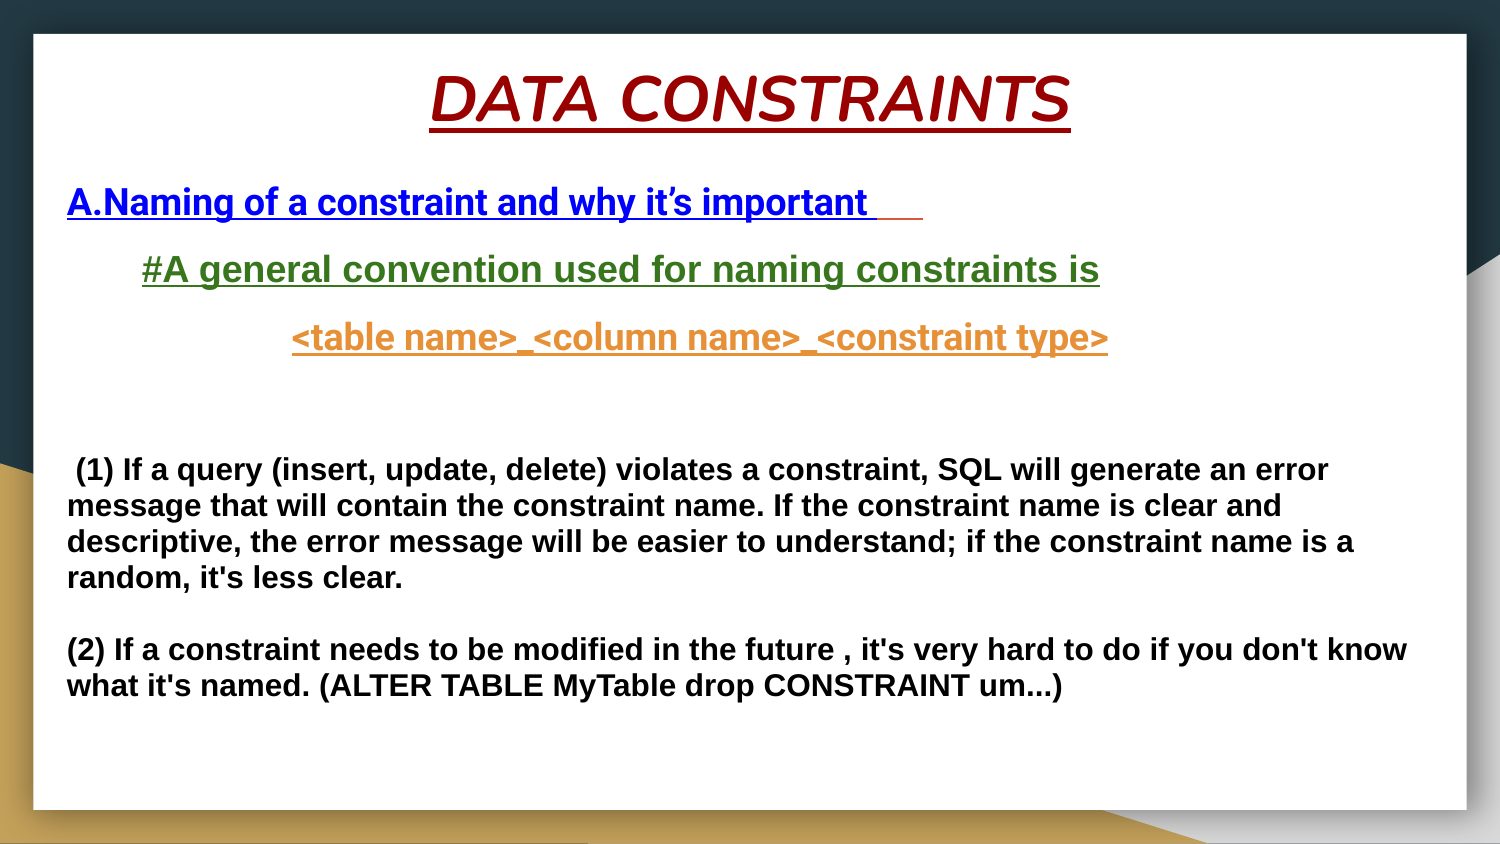

# DATA CONSTRAINTS

A.Naming of a constraint and why it’s important
#A general convention used for naming constraints is
<table name>_<column name>_<constraint type>

 (1) If a query (insert, update, delete) violates a constraint, SQL will generate an error message that will contain the constraint name. If the constraint name is clear and descriptive, the error message will be easier to understand; if the constraint name is a random, it's less clear.

(2) If a constraint needs to be modified in the future , it's very hard to do if you don't know what it's named. (ALTER TABLE MyTable drop CONSTRAINT um...)